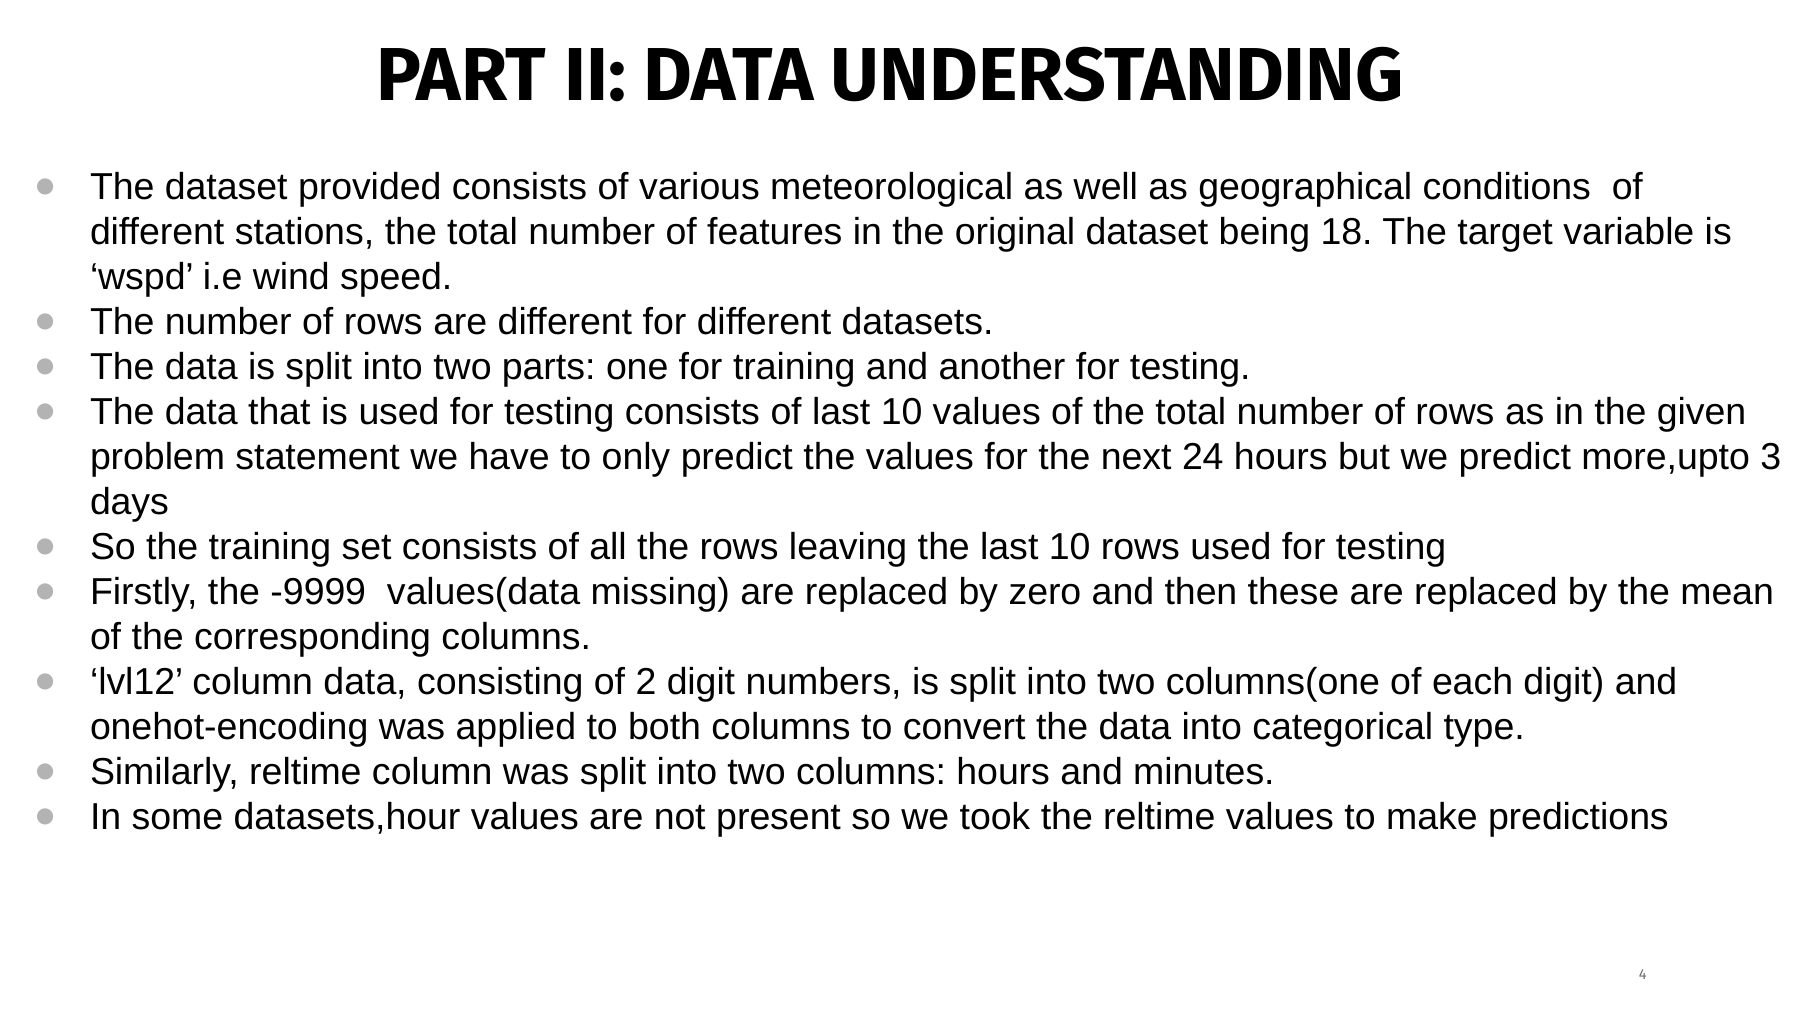

# PART II: DATA UNDERSTANDING
The dataset provided consists of various meteorological as well as geographical conditions  of different stations, the total number of features in the original dataset being 18. The target variable is ‘wspd’ i.e wind speed.
The number of rows are different for different datasets.
The data is split into two parts: one for training and another for testing.
The data that is used for testing consists of last 10 values of the total number of rows as in the given problem statement we have to only predict the values for the next 24 hours but we predict more,upto 3 days
So the training set consists of all the rows leaving the last 10 rows used for testing
Firstly, the -9999  values(data missing) are replaced by zero and then these are replaced by the mean of the corresponding columns.
‘lvl12’ column data, consisting of 2 digit numbers, is split into two columns(one of each digit) and onehot-encoding was applied to both columns to convert the data into categorical type.
Similarly, reltime column was split into two columns: hours and minutes.
In some datasets,hour values are not present so we took the reltime values to make predictions